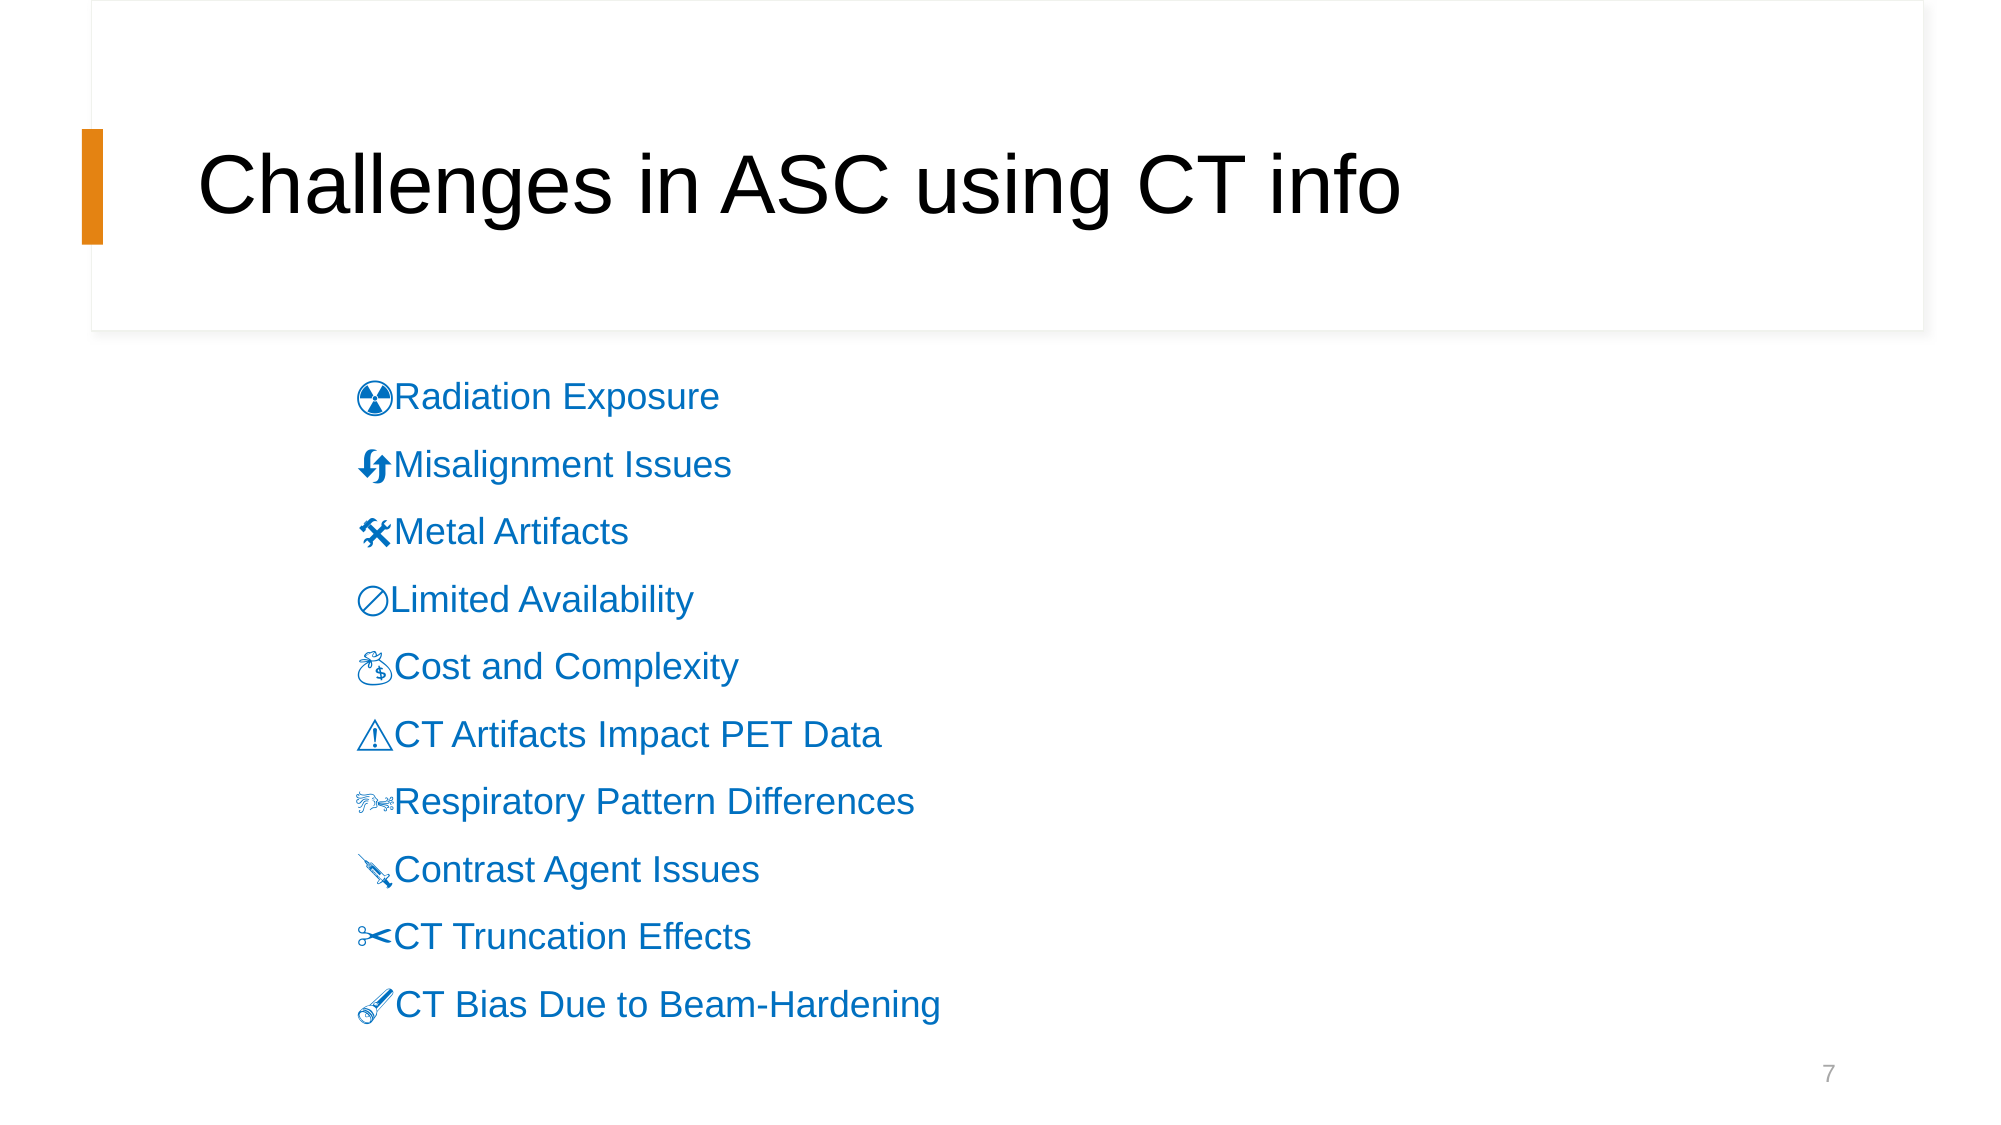

# Challenges in ASC using CT info
☢️Radiation Exposure
🔄Misalignment Issues
🛠️Metal Artifacts
🚫Limited Availability
💰Cost and Complexity
⚠️CT Artifacts Impact PET Data
🌬️Respiratory Pattern Differences
💉Contrast Agent Issues
✂️CT Truncation Effects
🔦CT Bias Due to Beam-Hardening
7